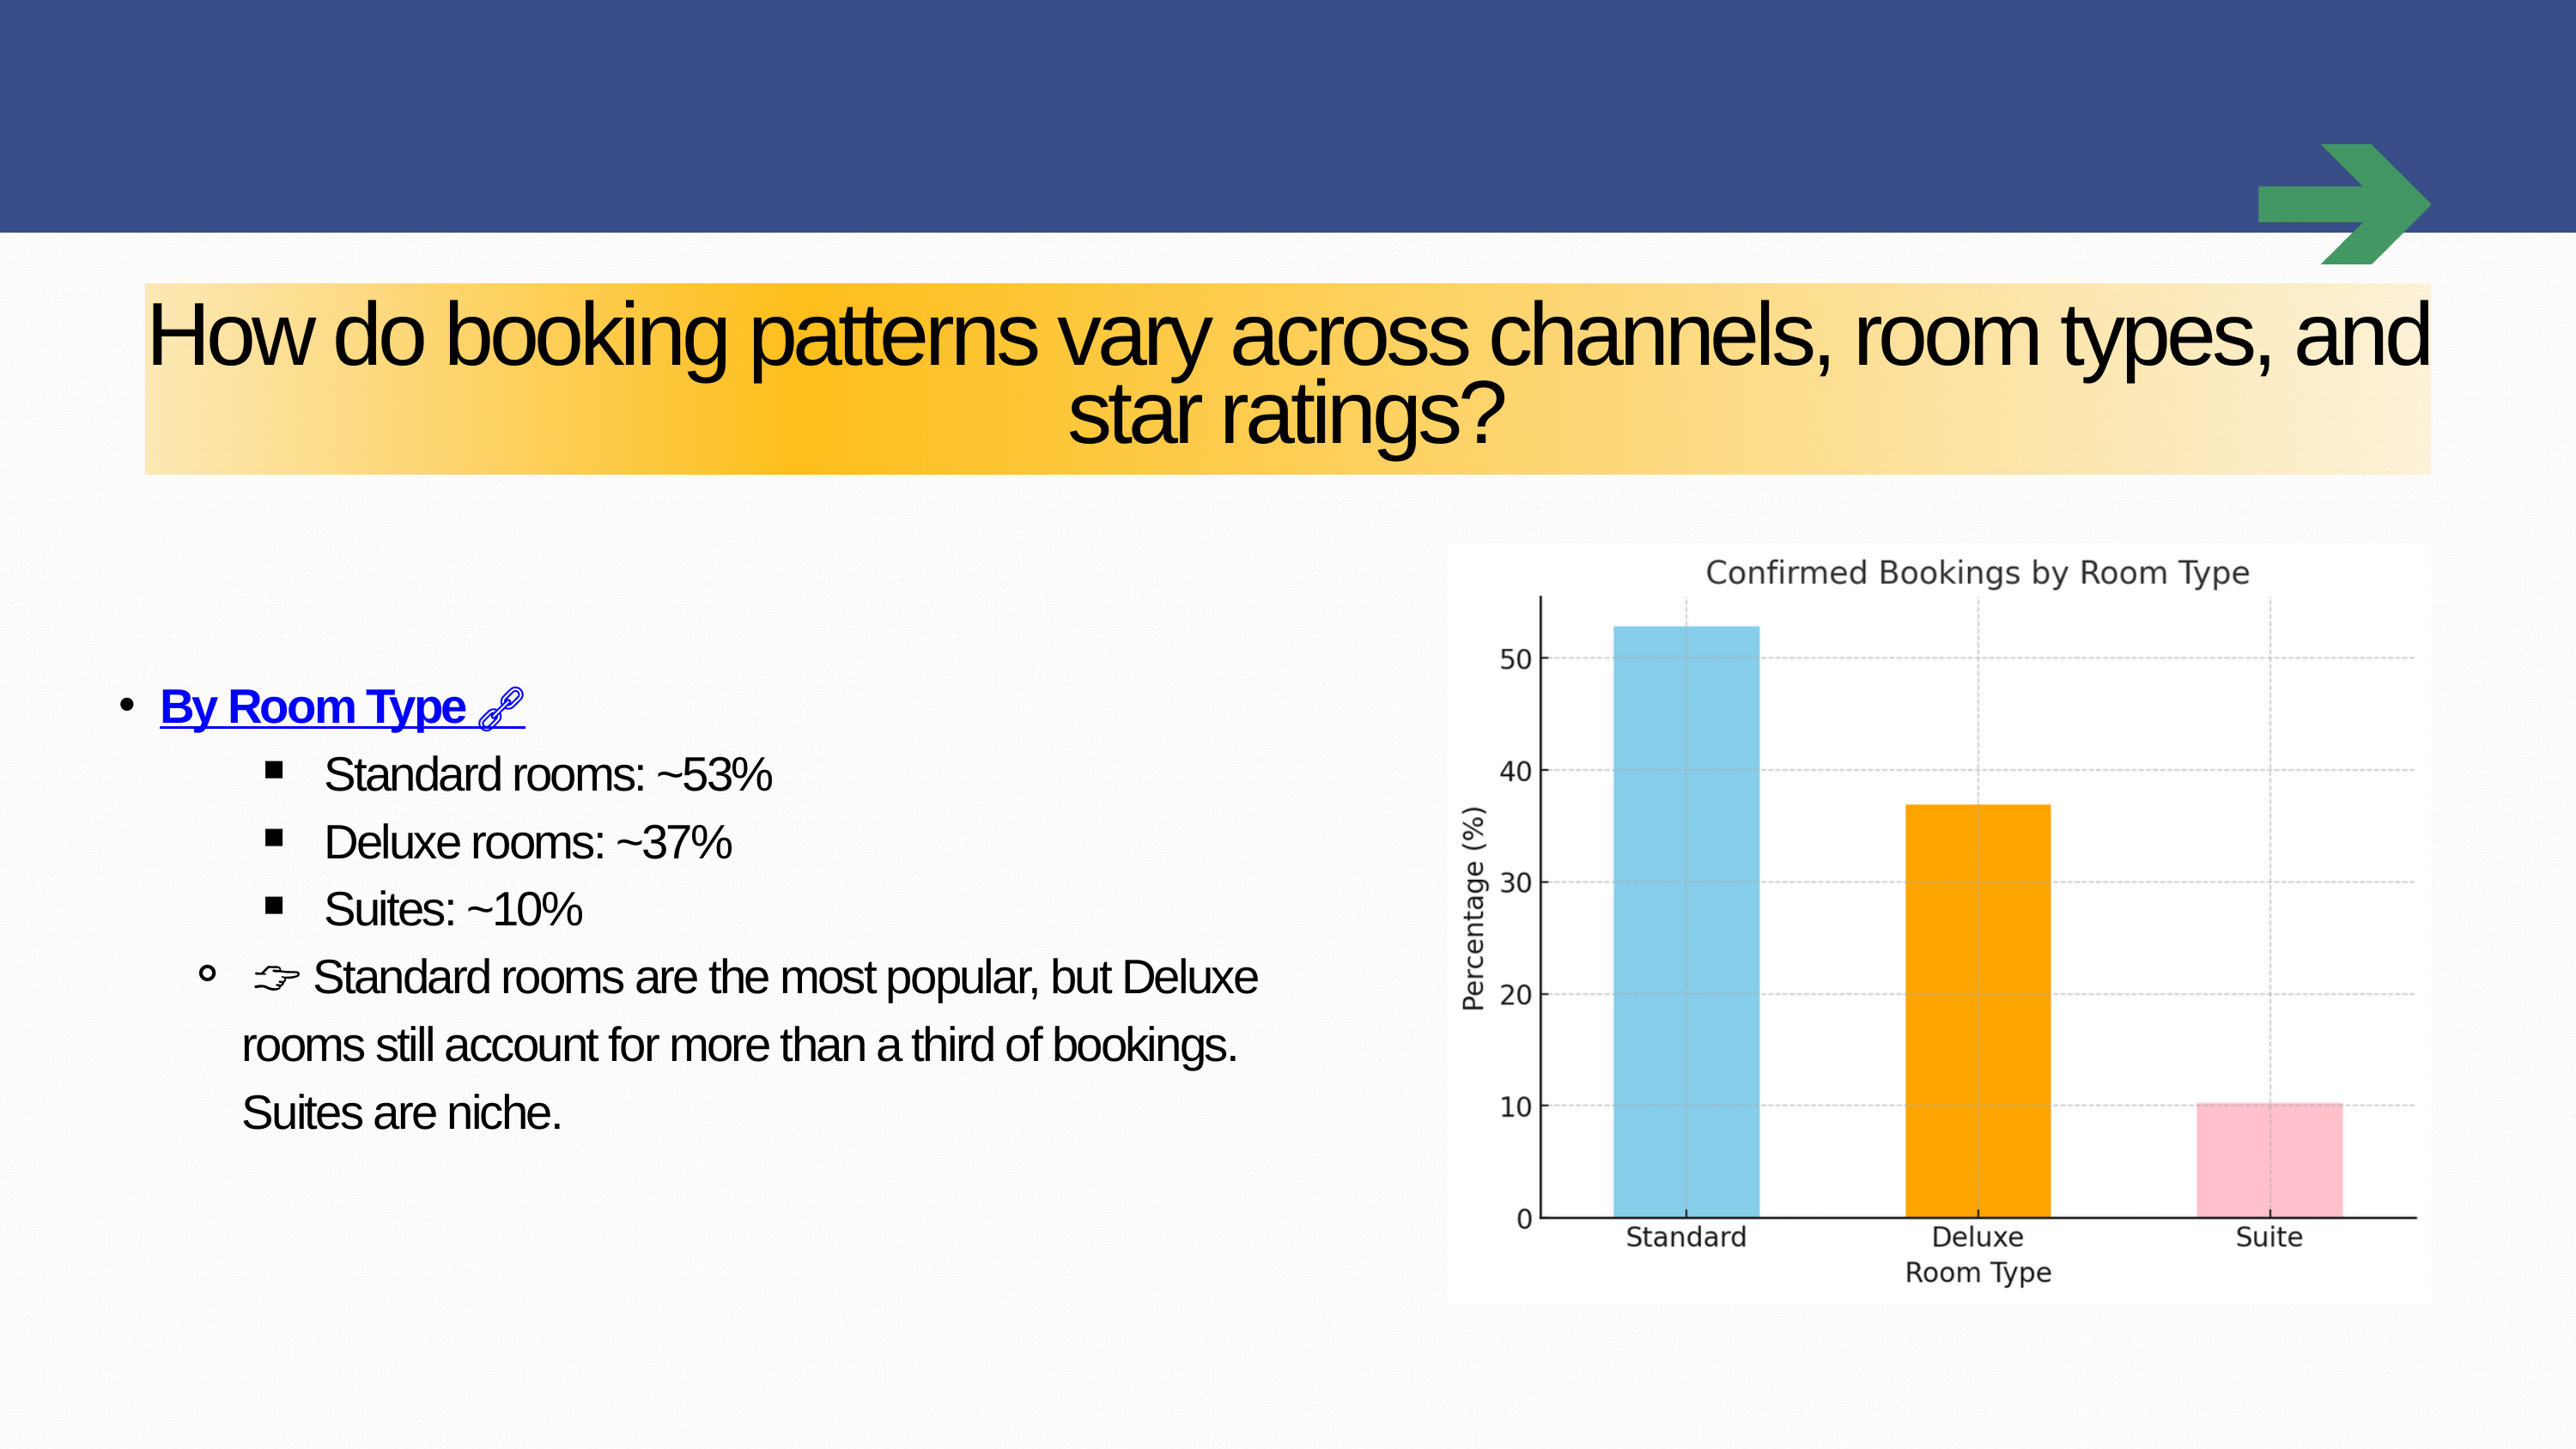

How do booking patterns vary across channels, room types, and star ratings?

By Room Type 🔗
Standard rooms: ~53%
Deluxe rooms: ~37%
Suites: ~10%
 👉 Standard rooms are the most popular, but Deluxe rooms still account for more than a third of bookings. Suites are niche.